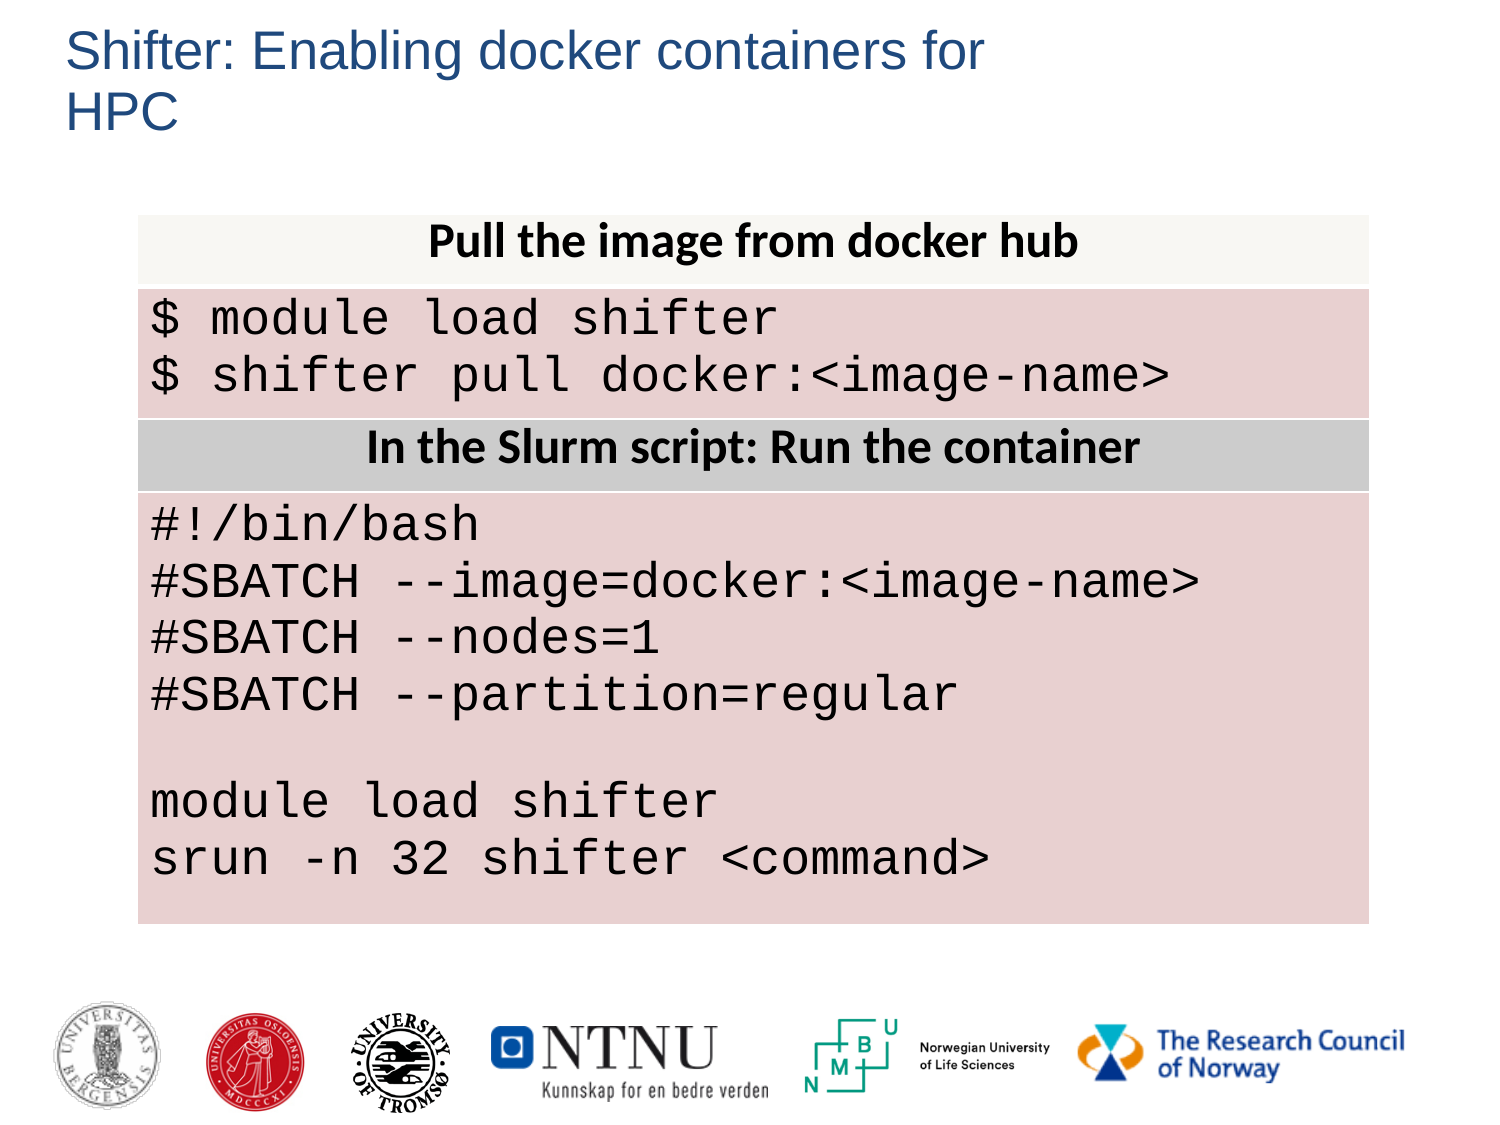

# Shifter: Enabling docker containers for HPC
| Pull the image from docker hub |
| --- |
| $ module load shifter $ shifter pull docker:<image-name> |
| In the Slurm script: Run the container |
| #!/bin/bash #SBATCH --image=docker:<image-name> #SBATCH --nodes=1 #SBATCH --partition=regular   module load shifter srun -n 32 shifter <command> |